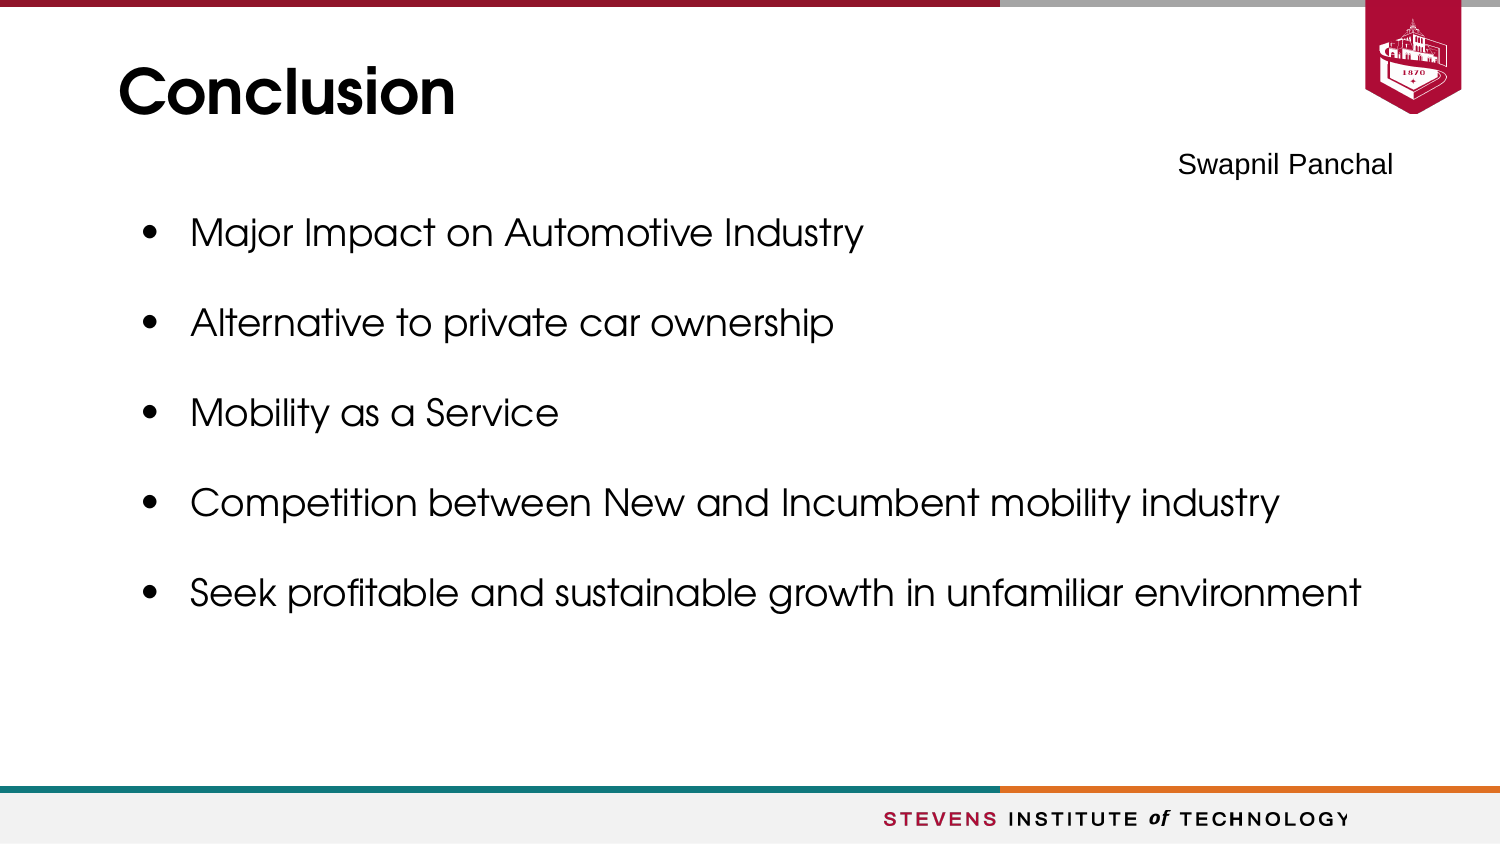

# Conclusion
Swapnil Panchal
Major Impact on Automotive Industry

Alternative to private car ownership

Mobility as a Service

Competition between New and Incumbent mobility industry

Seek profitable and sustainable growth in unfamiliar environment